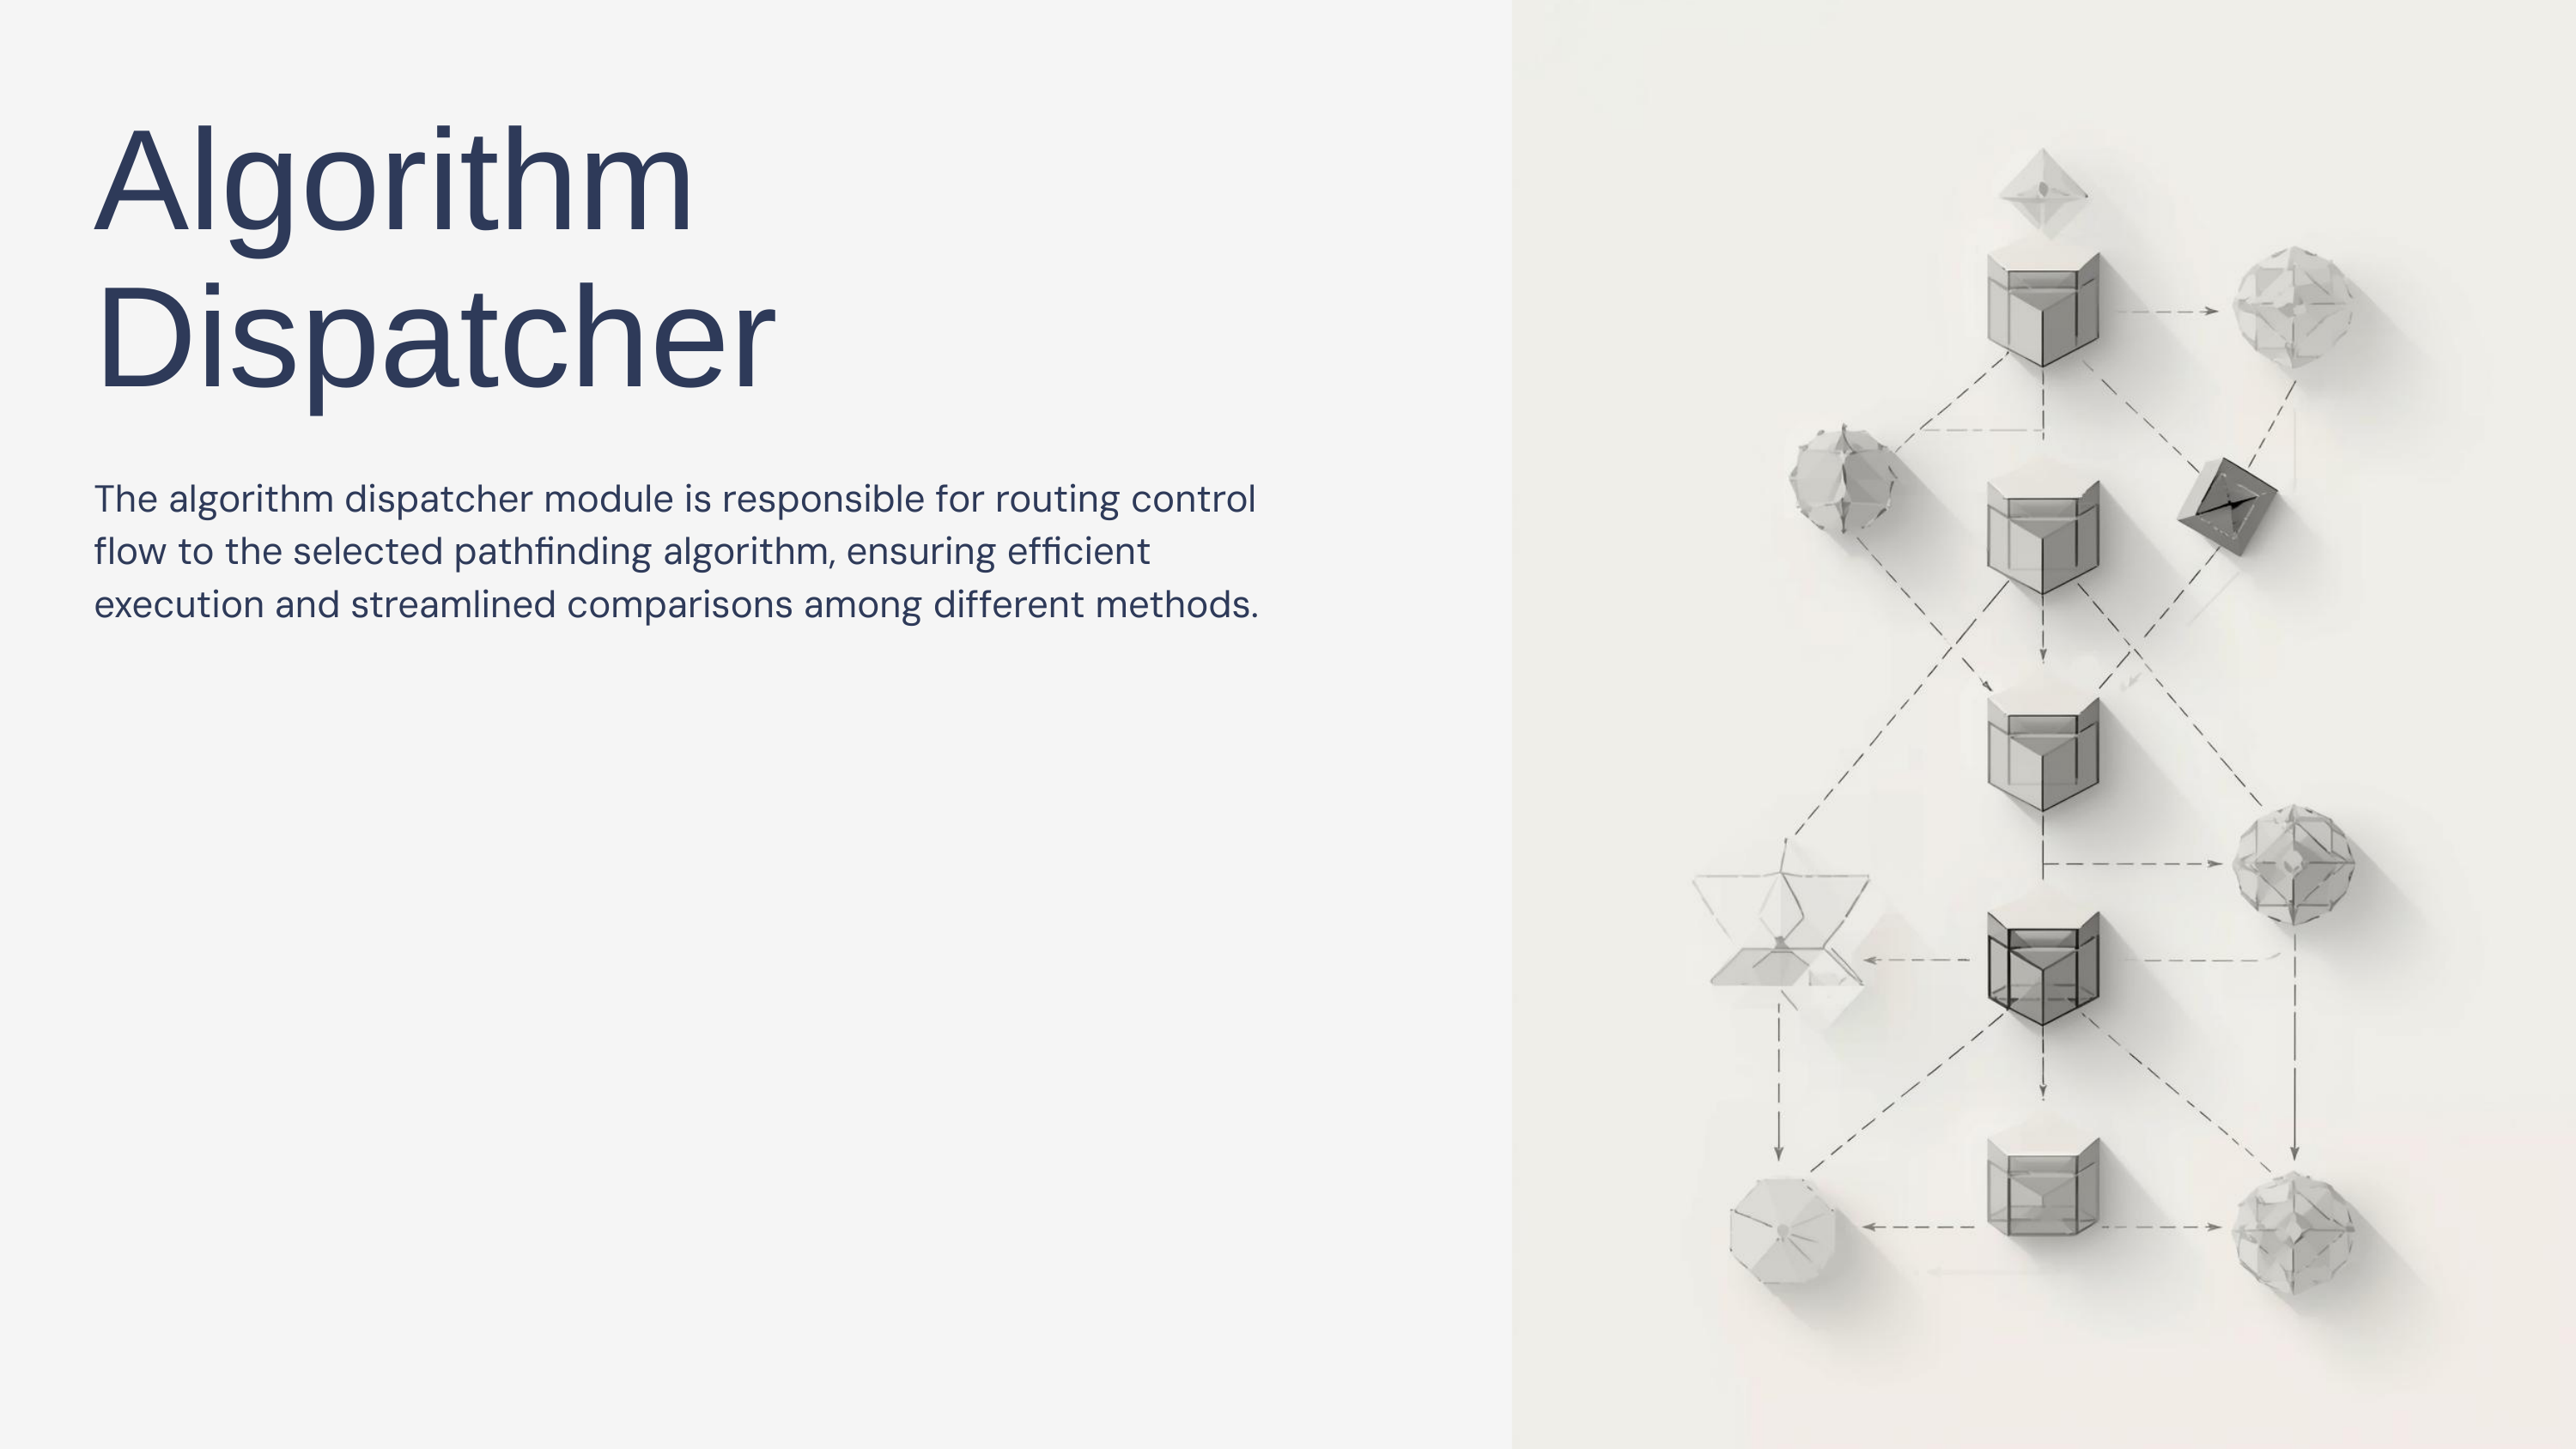

Algorithm Dispatcher
The algorithm dispatcher module is responsible for routing control flow to the selected pathfinding algorithm, ensuring efficient execution and streamlined comparisons among different methods.